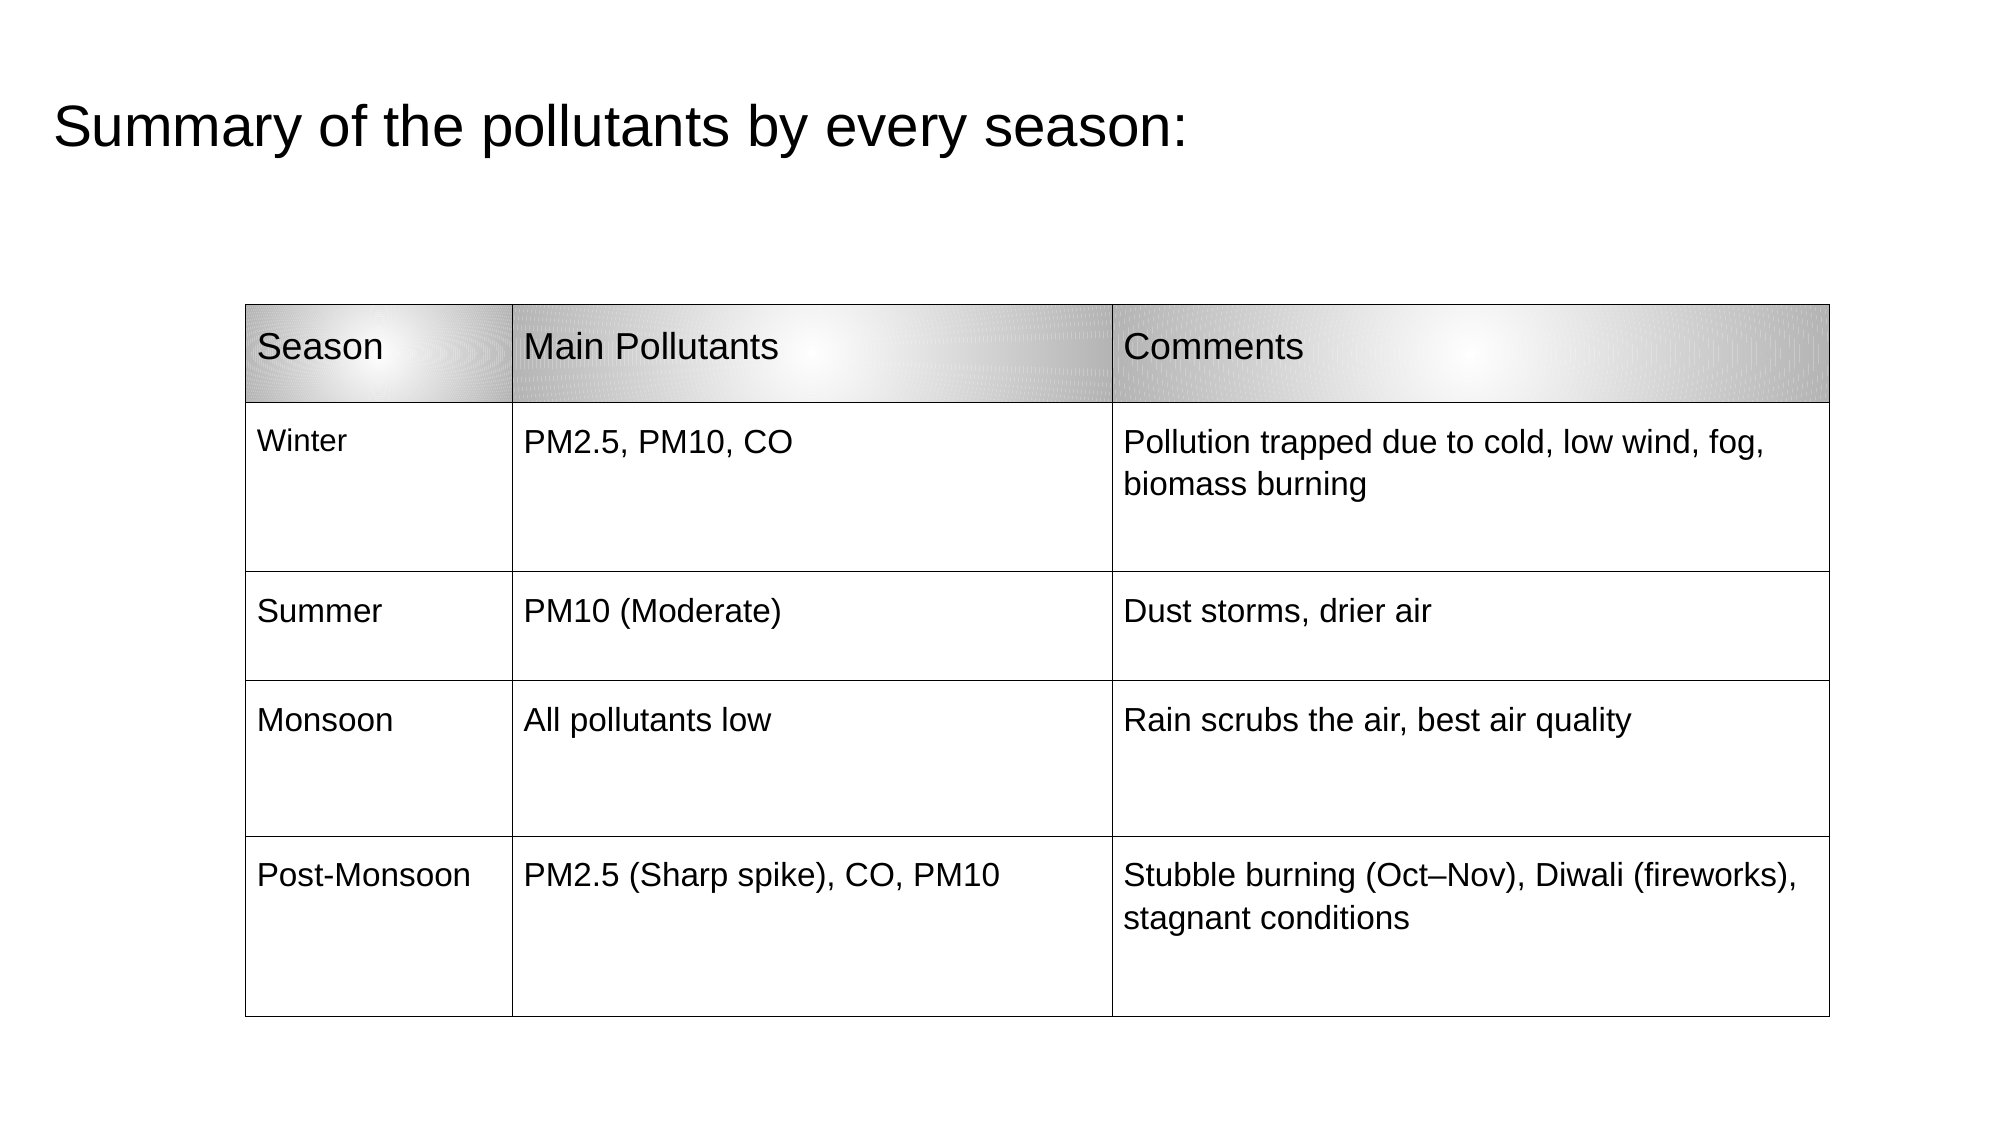

Summary of the pollutants by every season:
| Season | Main Pollutants | Comments |
| --- | --- | --- |
| Winter | PM2.5, PM10, CO | Pollution trapped due to cold, low wind, fog, biomass burning |
| Summer | PM10 (Moderate) | Dust storms, drier air |
| Monsoon | All pollutants low | Rain scrubs the air, best air quality |
| Post-Monsoon | PM2.5 (Sharp spike), CO, PM10 | Stubble burning (Oct–Nov), Diwali (fireworks), stagnant conditions |